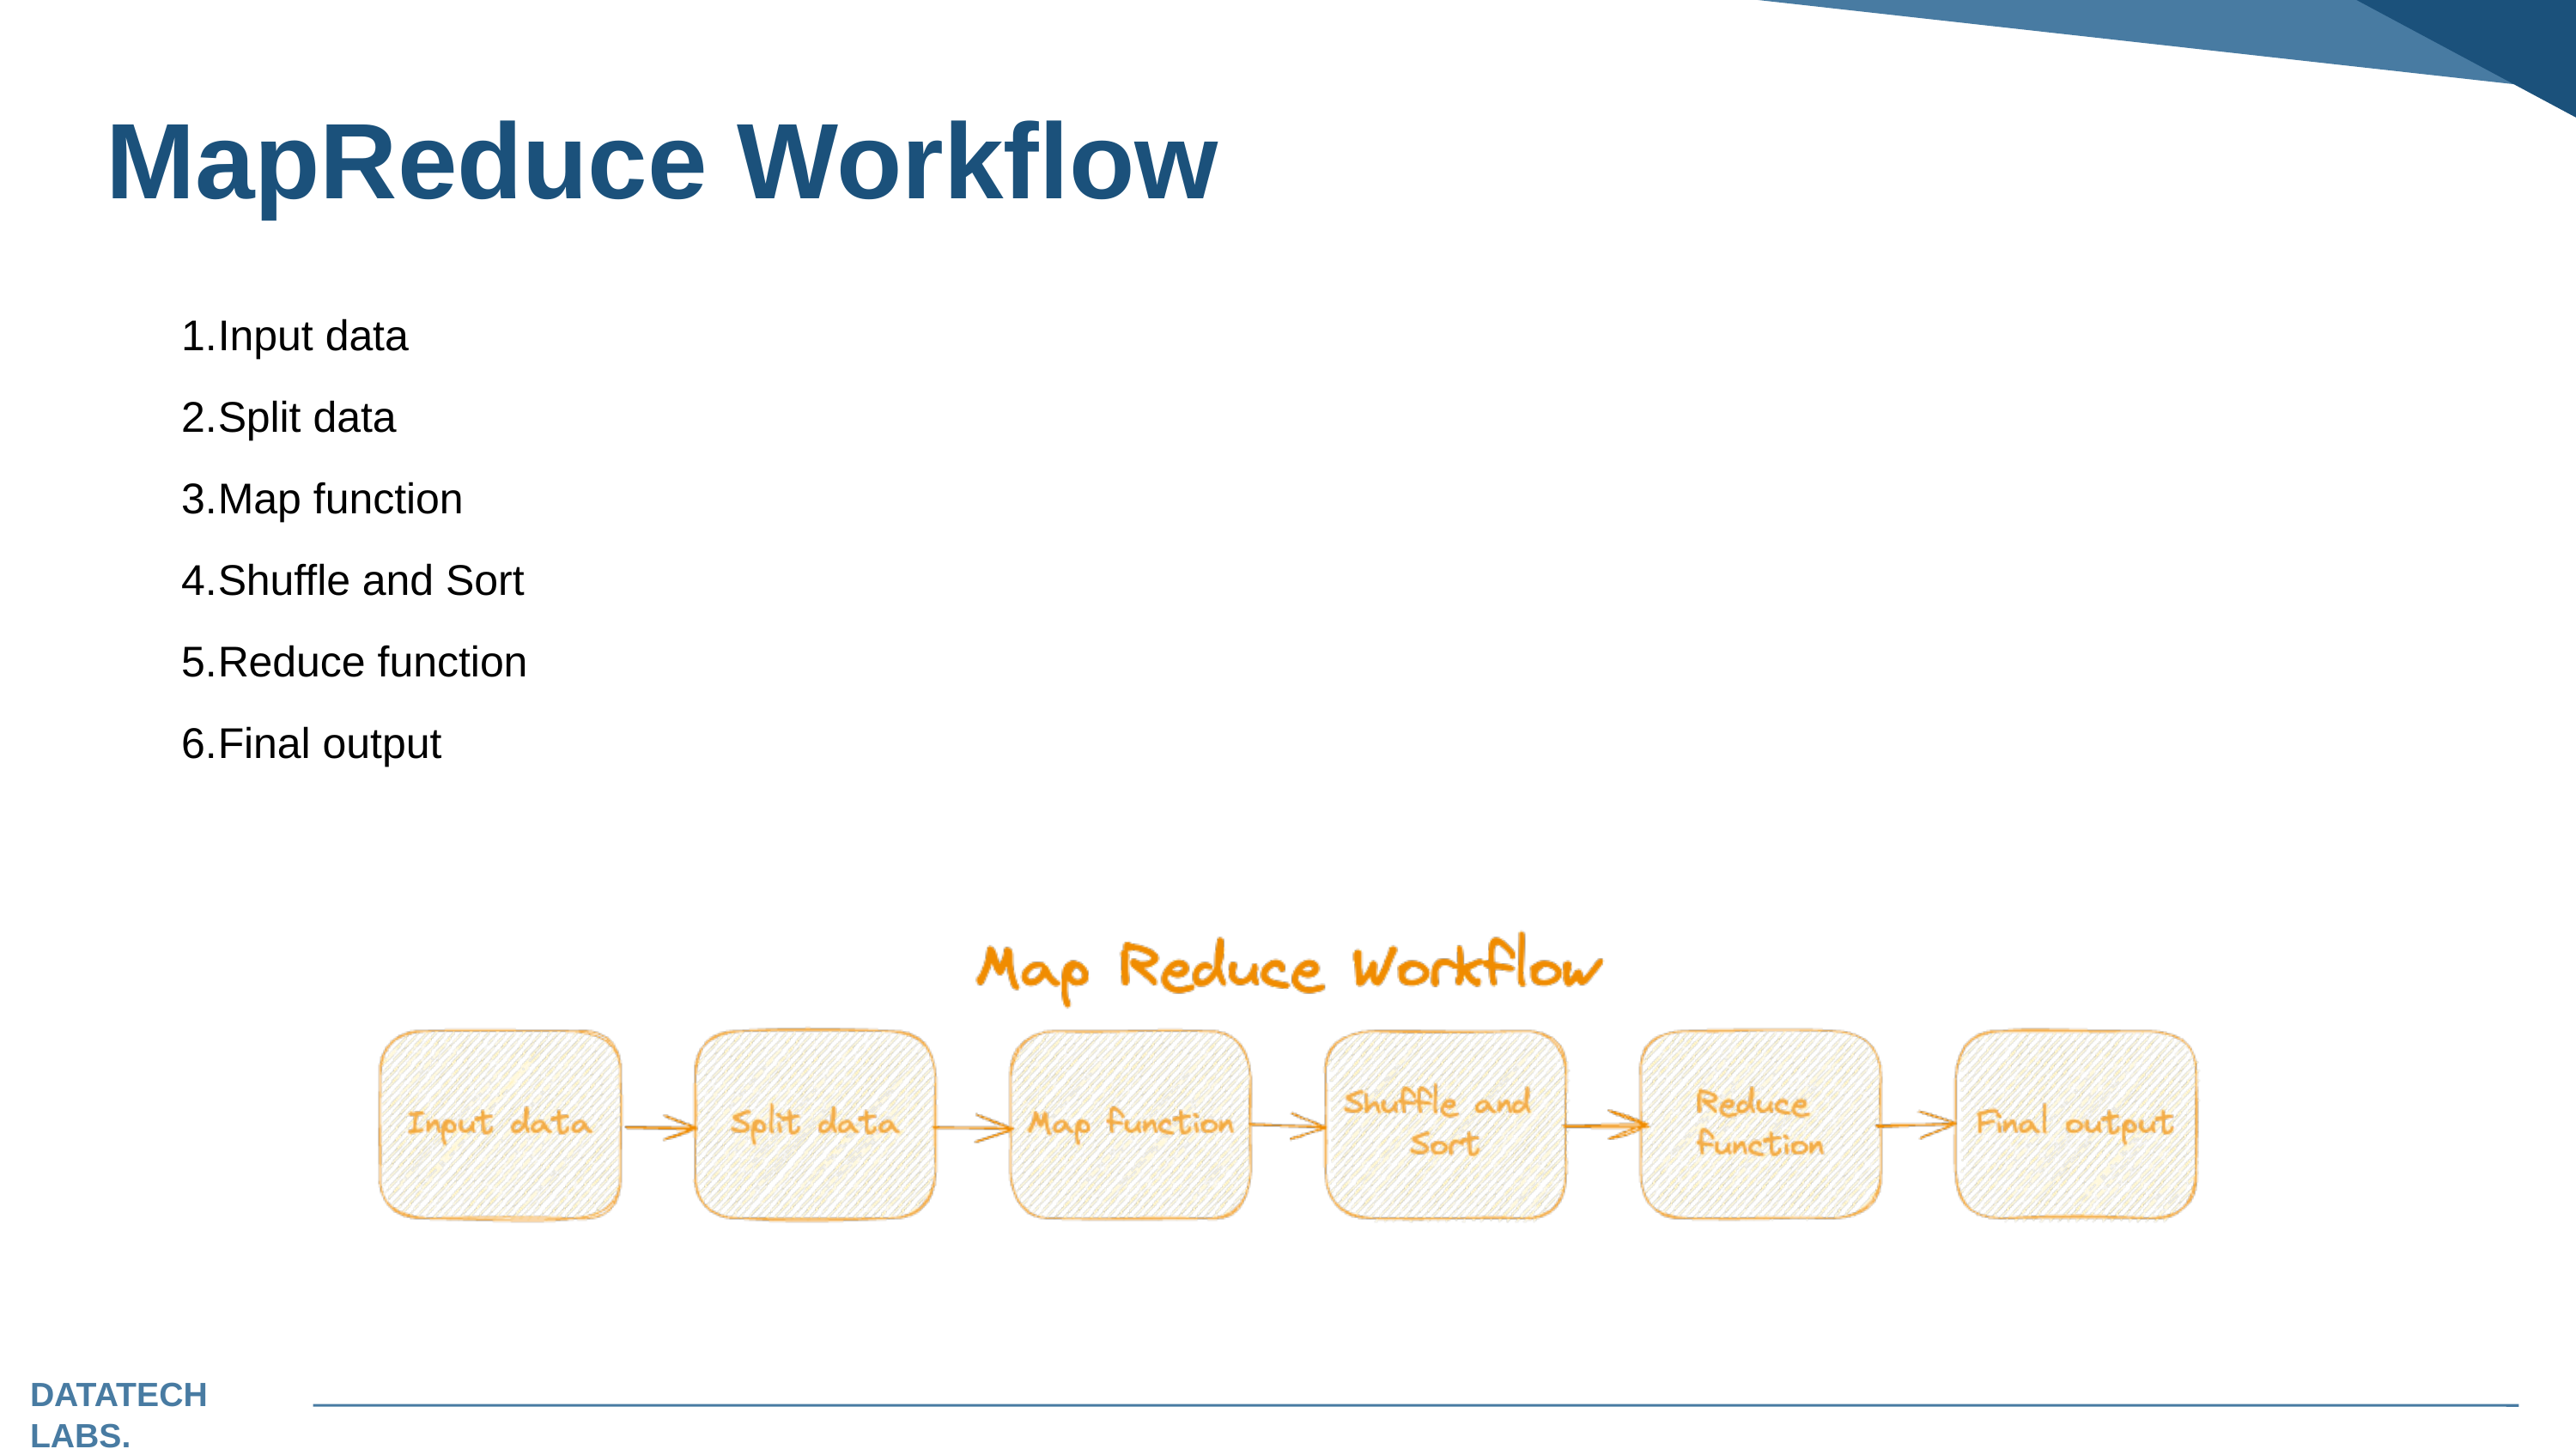

MapReduce Workflow
Input data
Split data
Map function
Shuffle and Sort
Reduce function
Final output

DATATECH LABS.